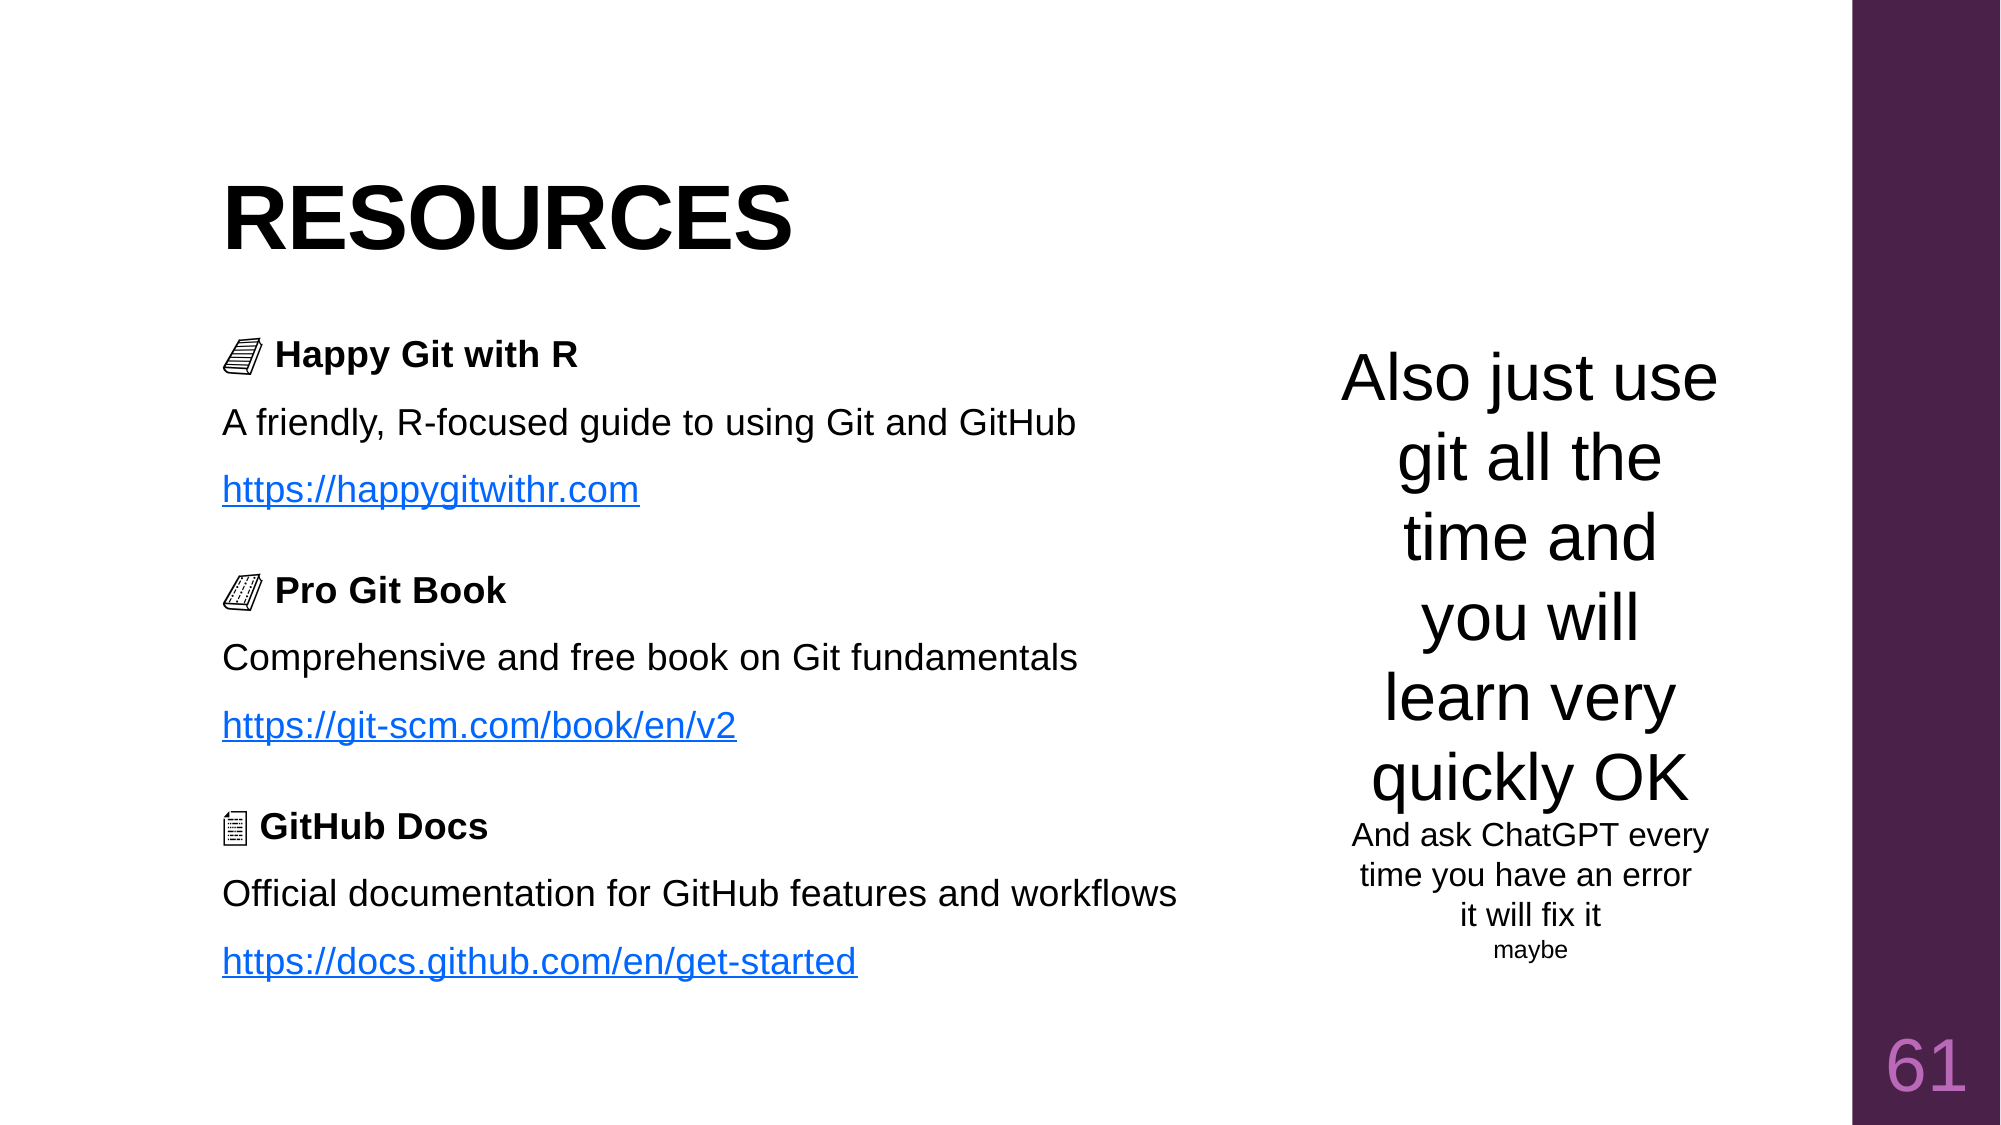

# RESOURCES
📘 Happy Git with R
A friendly, R-focused guide to using Git and GitHub
https://happygitwithr.com
📙 Pro Git Book
Comprehensive and free book on Git fundamentals
https://git-scm.com/book/en/v2
📄 GitHub Docs
Official documentation for GitHub features and workflows
https://docs.github.com/en/get-started
Also just use git all the time and you will learn very quickly OK
And ask ChatGPT every time you have an error
it will fix it
maybe
61